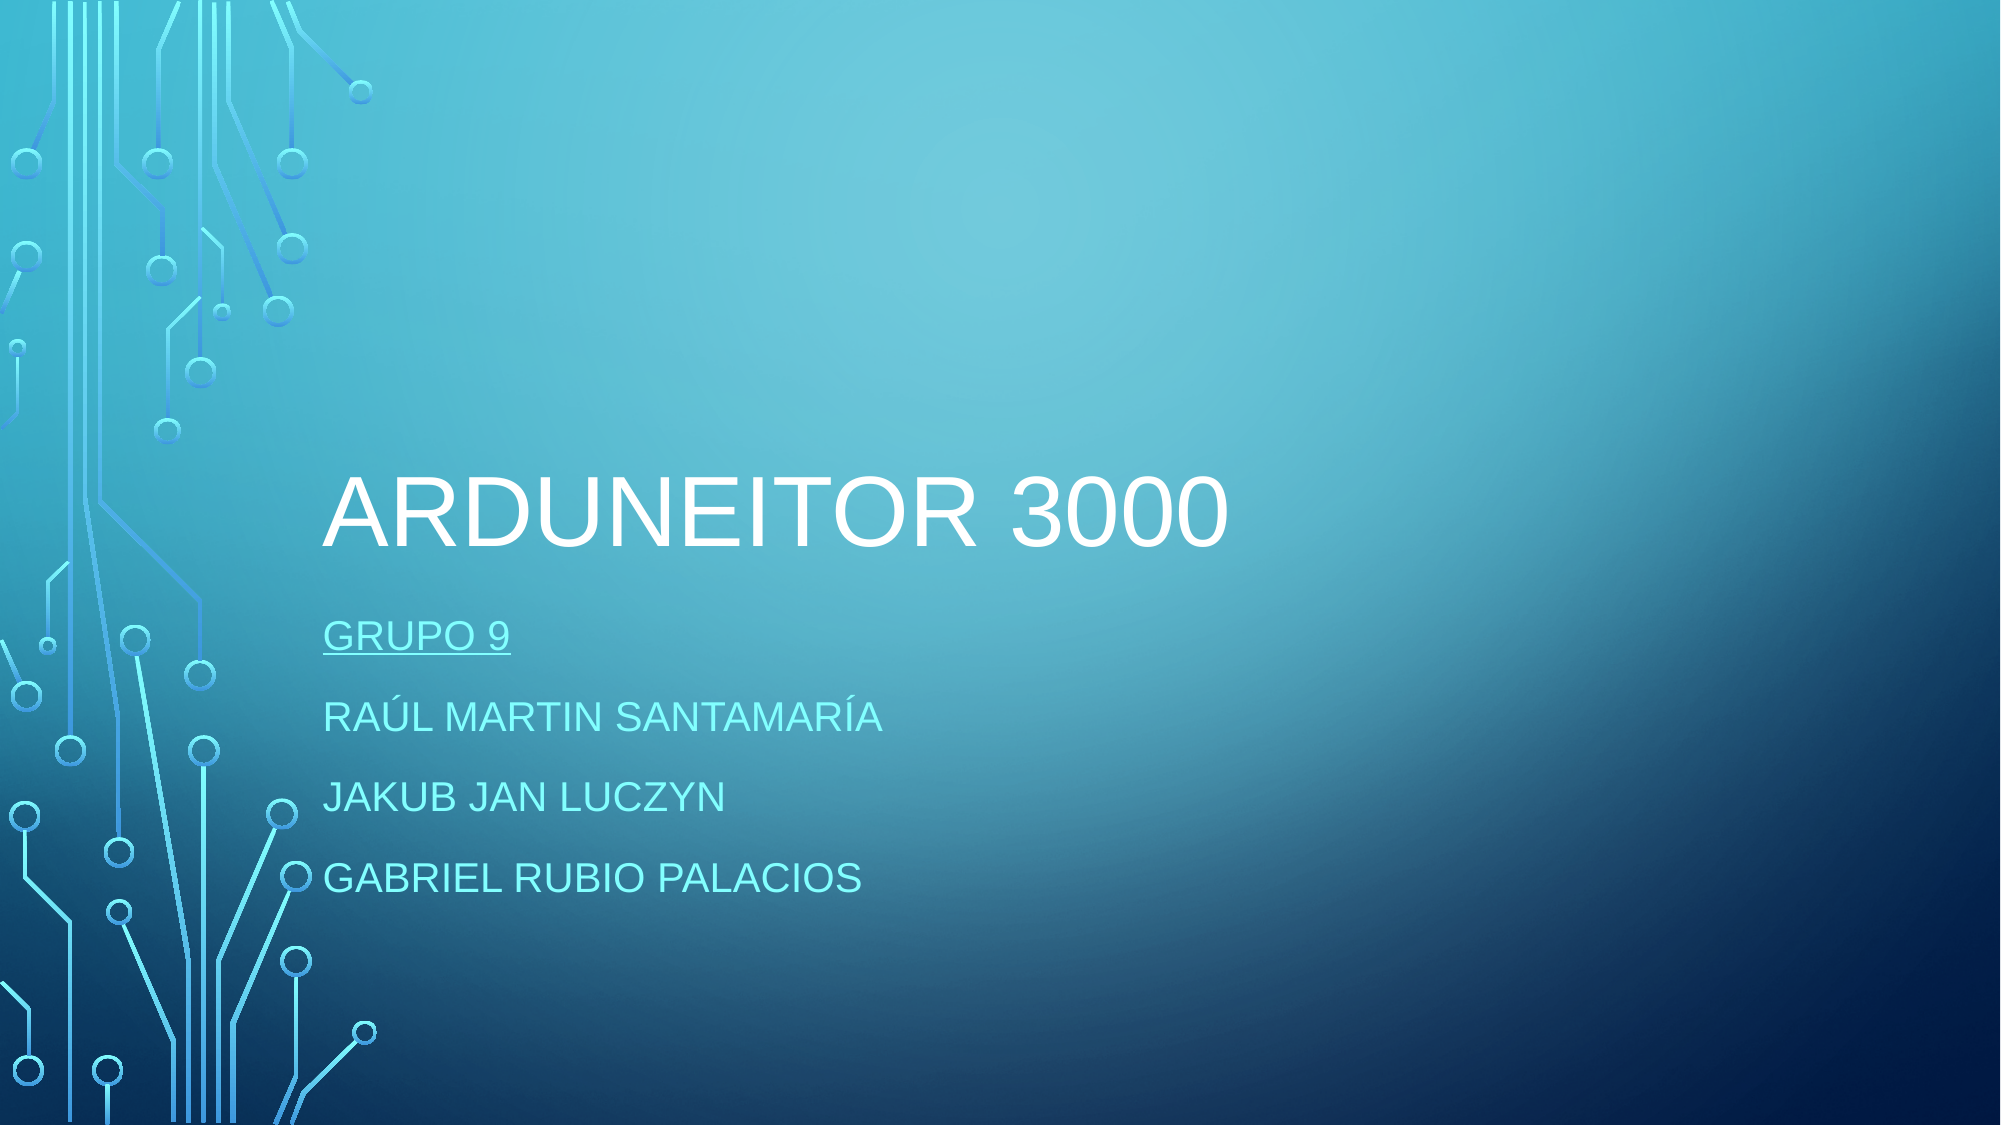

# Arduneitor 3000
Grupo 9
Raúl Martin Santamaría
Jakub jan luczyn
Gabriel Rubio palacios